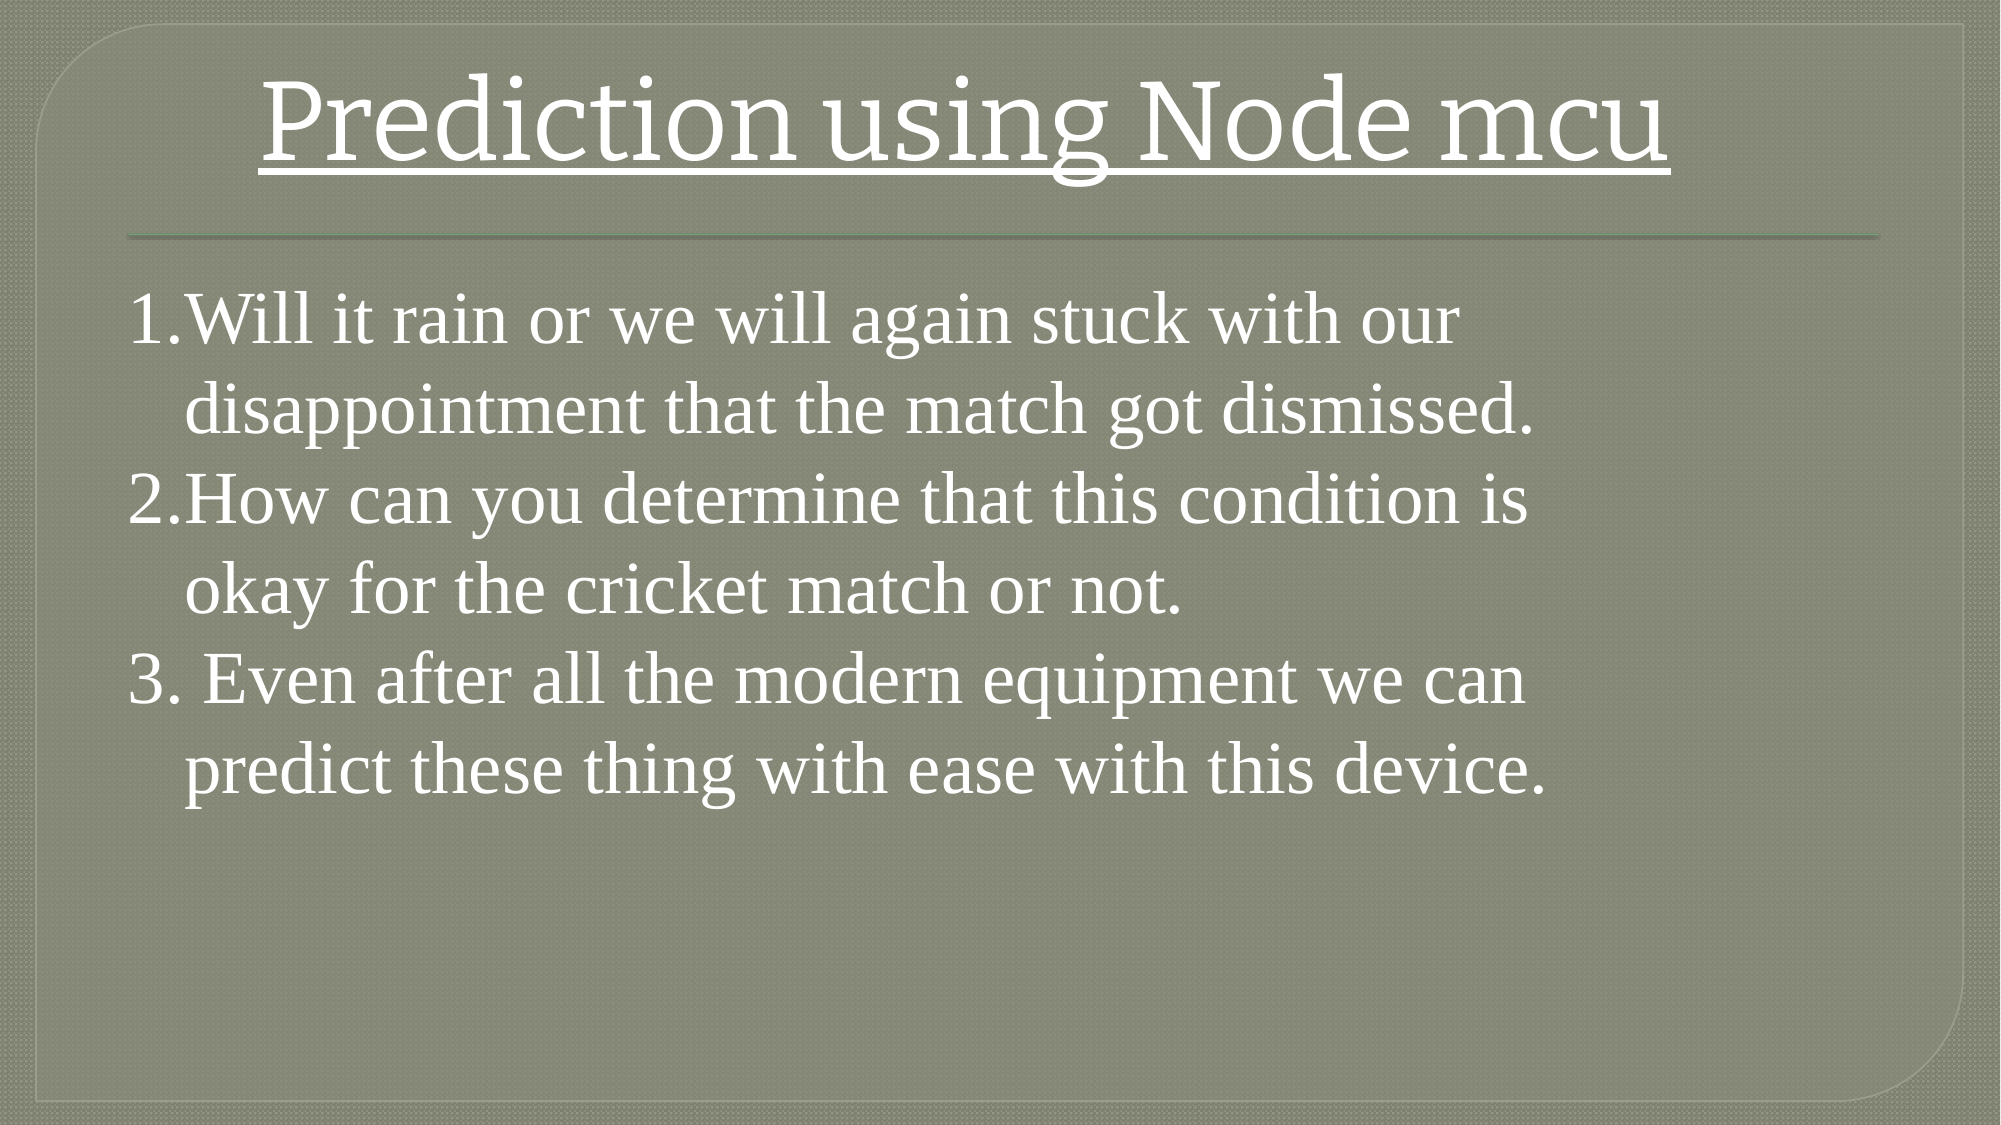

Prediction using Node mcu
Will it rain or we will again stuck with our disappointment that the match got dismissed.
How can you determine that this condition is okay for the cricket match or not.
 Even after all the modern equipment we can  predict these thing with ease with this device.